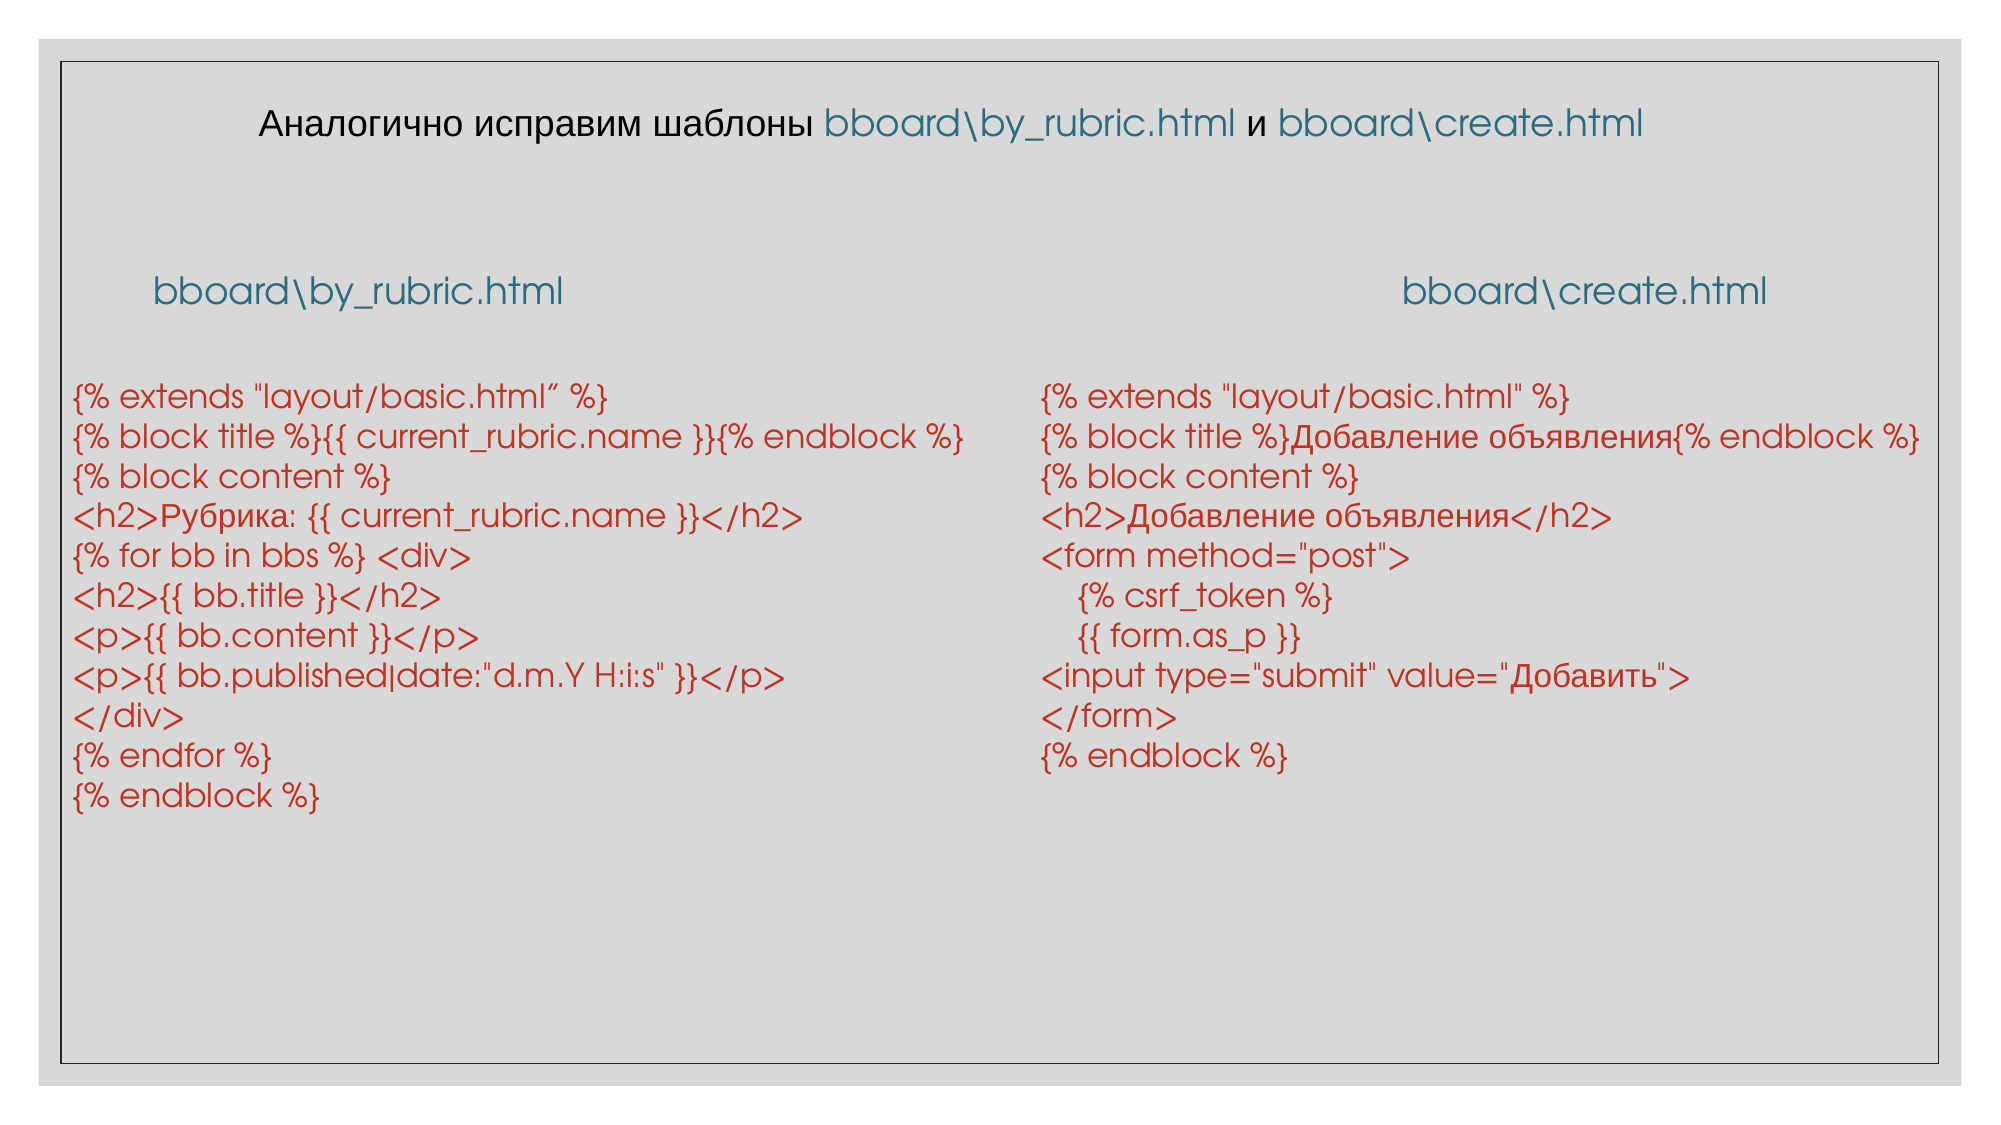

Аналогично исправим шаблоны bboard\by_rubric.html и bboard\create.html
bboard\by_rubric.html
bboard\create.html
{% extends "layout/basic.html” %}
{% block title %}{{ current_rubric.name }}{% endblock %}
{% block content %}
<h2>Рубрика: {{ current_rubric.name }}</h2>
{% for bb in bbs %} <div>
<h2>{{ bb.title }}</h2>
<p>{{ bb.content }}</p>
<p>{{ bb.published|date:"d.m.Y H:i:s" }}</p>
</div>
{% endfor %}
{% endblock %}
{% extends "layout/basic.html" %}
{% block title %}Добавление объявления{% endblock %}
{% block content %}
<h2>Добавление объявления</h2>
<form method="post">
    {% csrf_token %}
    {{ form.as_p }}
<input type="submit" value="Добавить">
</form>
{% endblock %}